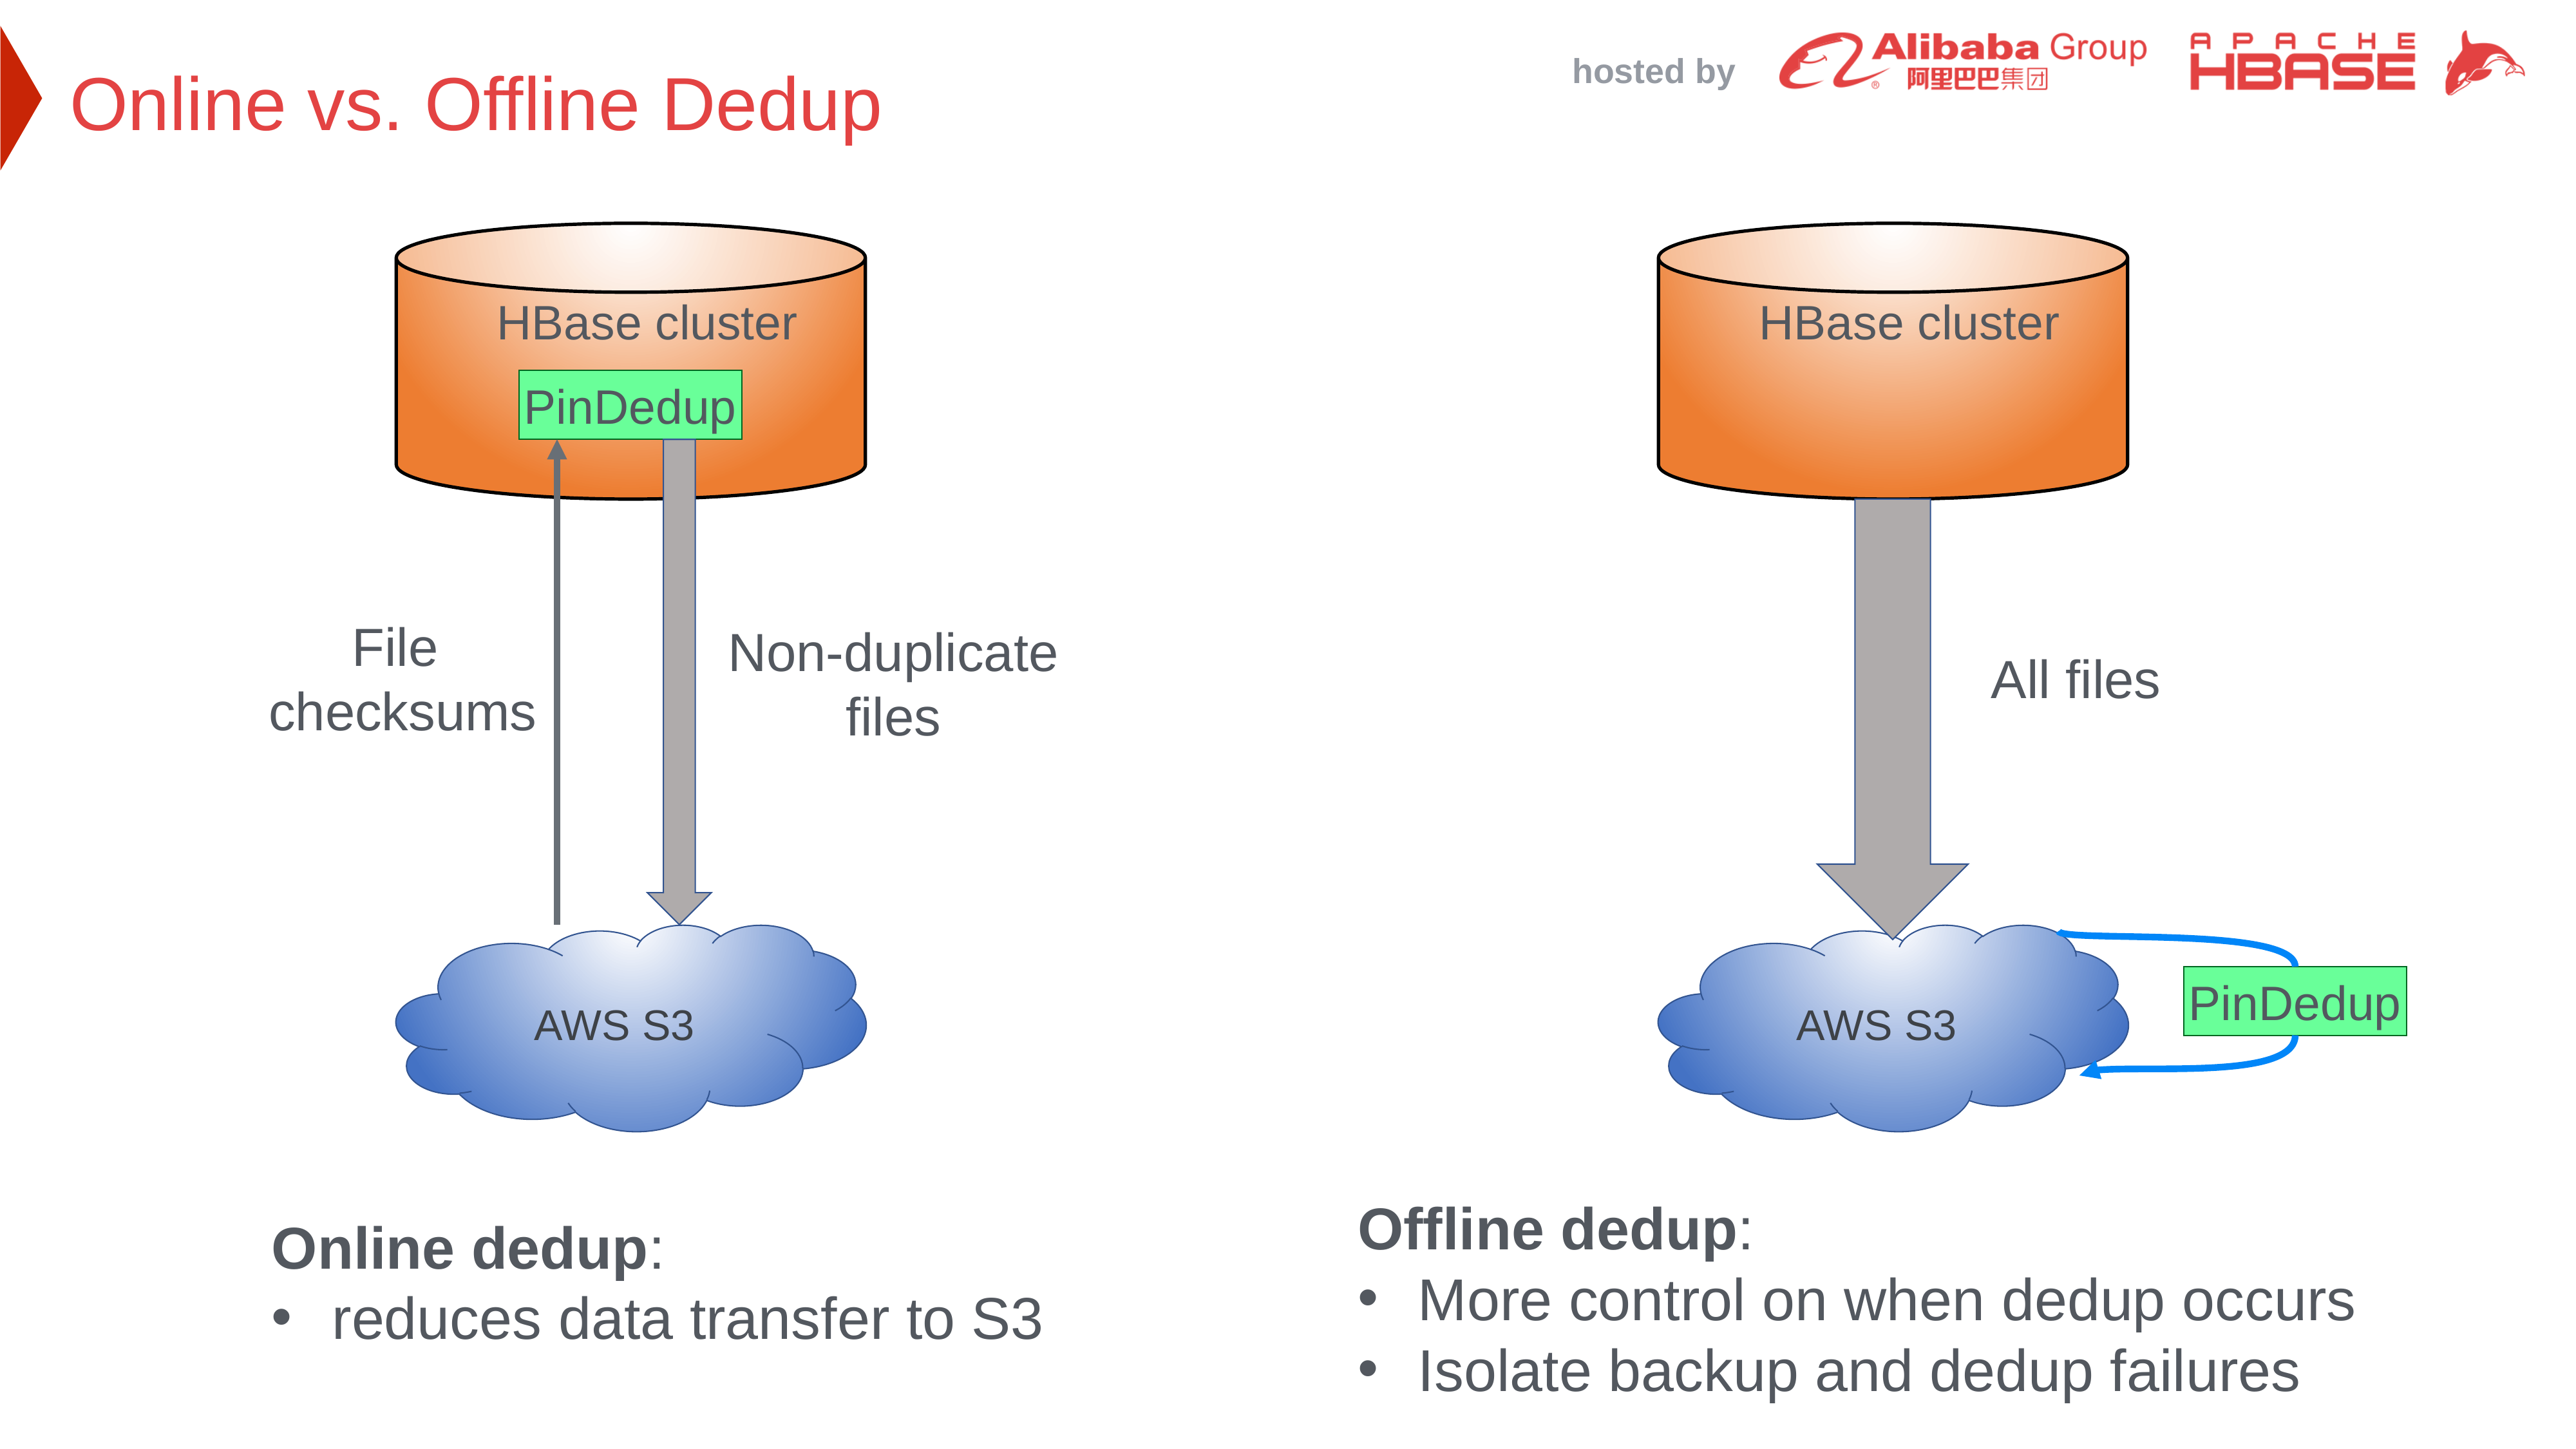

Online vs. Offline Dedup

HBase cluster
PinDedup

File
checksums
Non-duplicate
files
AWS S3
Online dedup:
reduces data transfer to S3

HBase cluster

All files
AWS S3
PinDedup
Offline dedup:
More control on when dedup occurs
Isolate backup and dedup failures